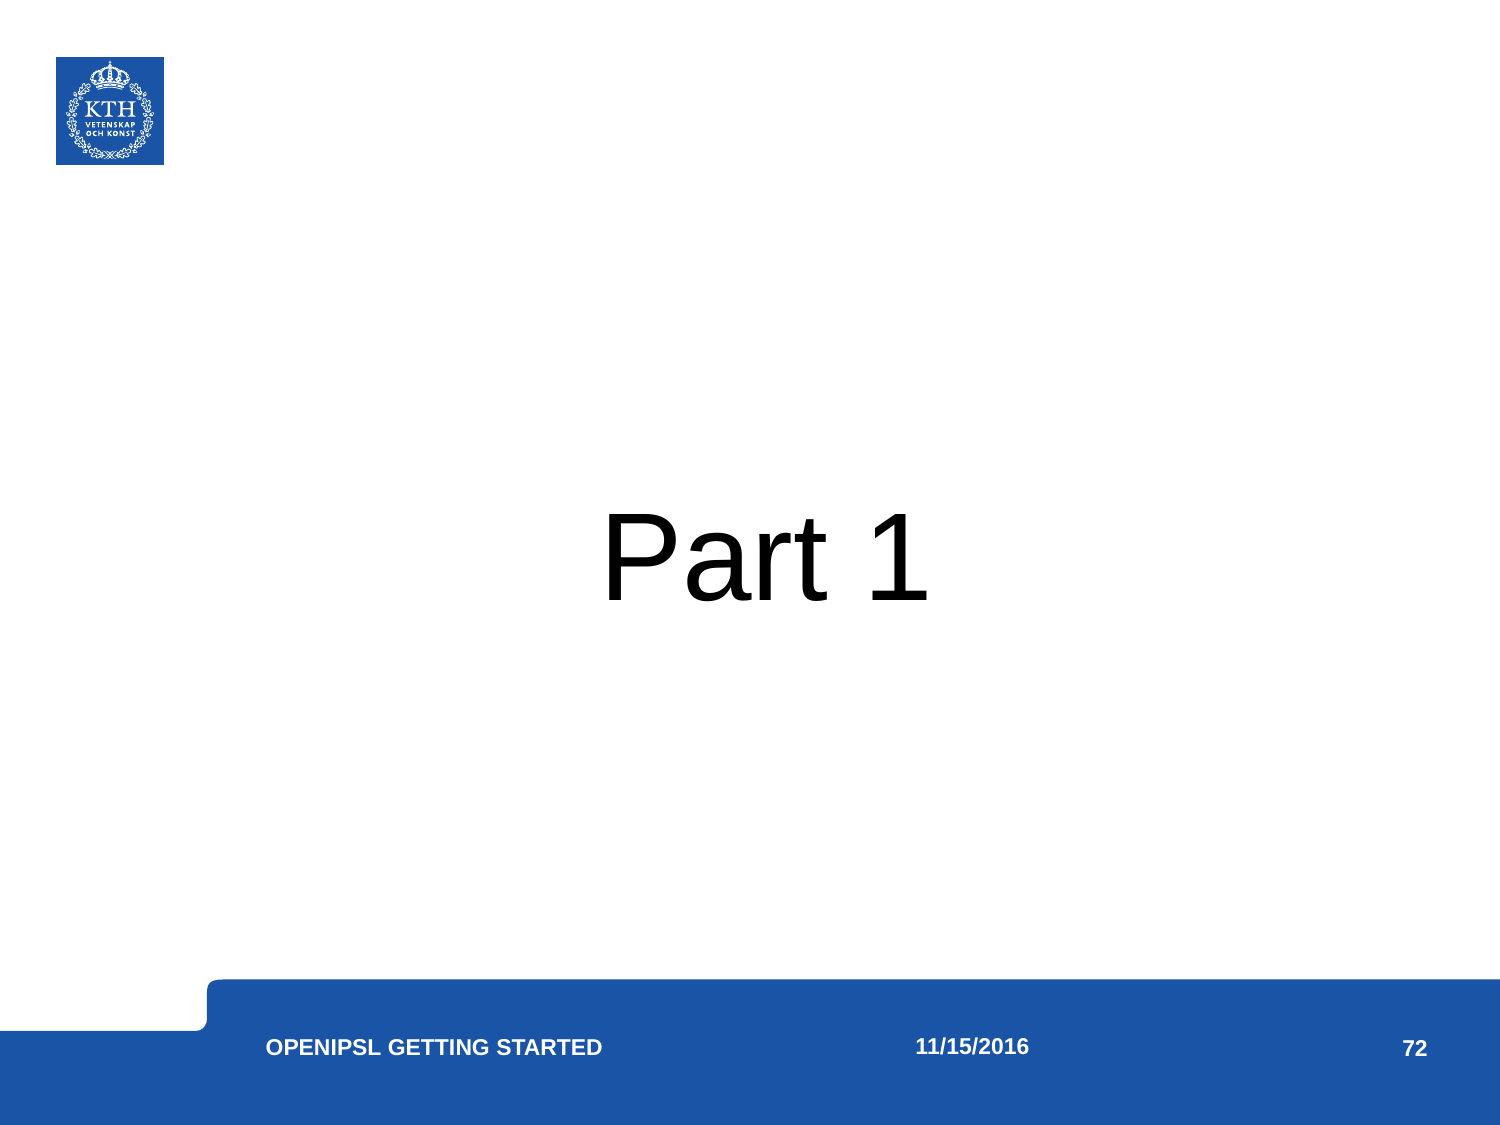

Part 1
11/15/2016
72
OpenIPSL Getting Started